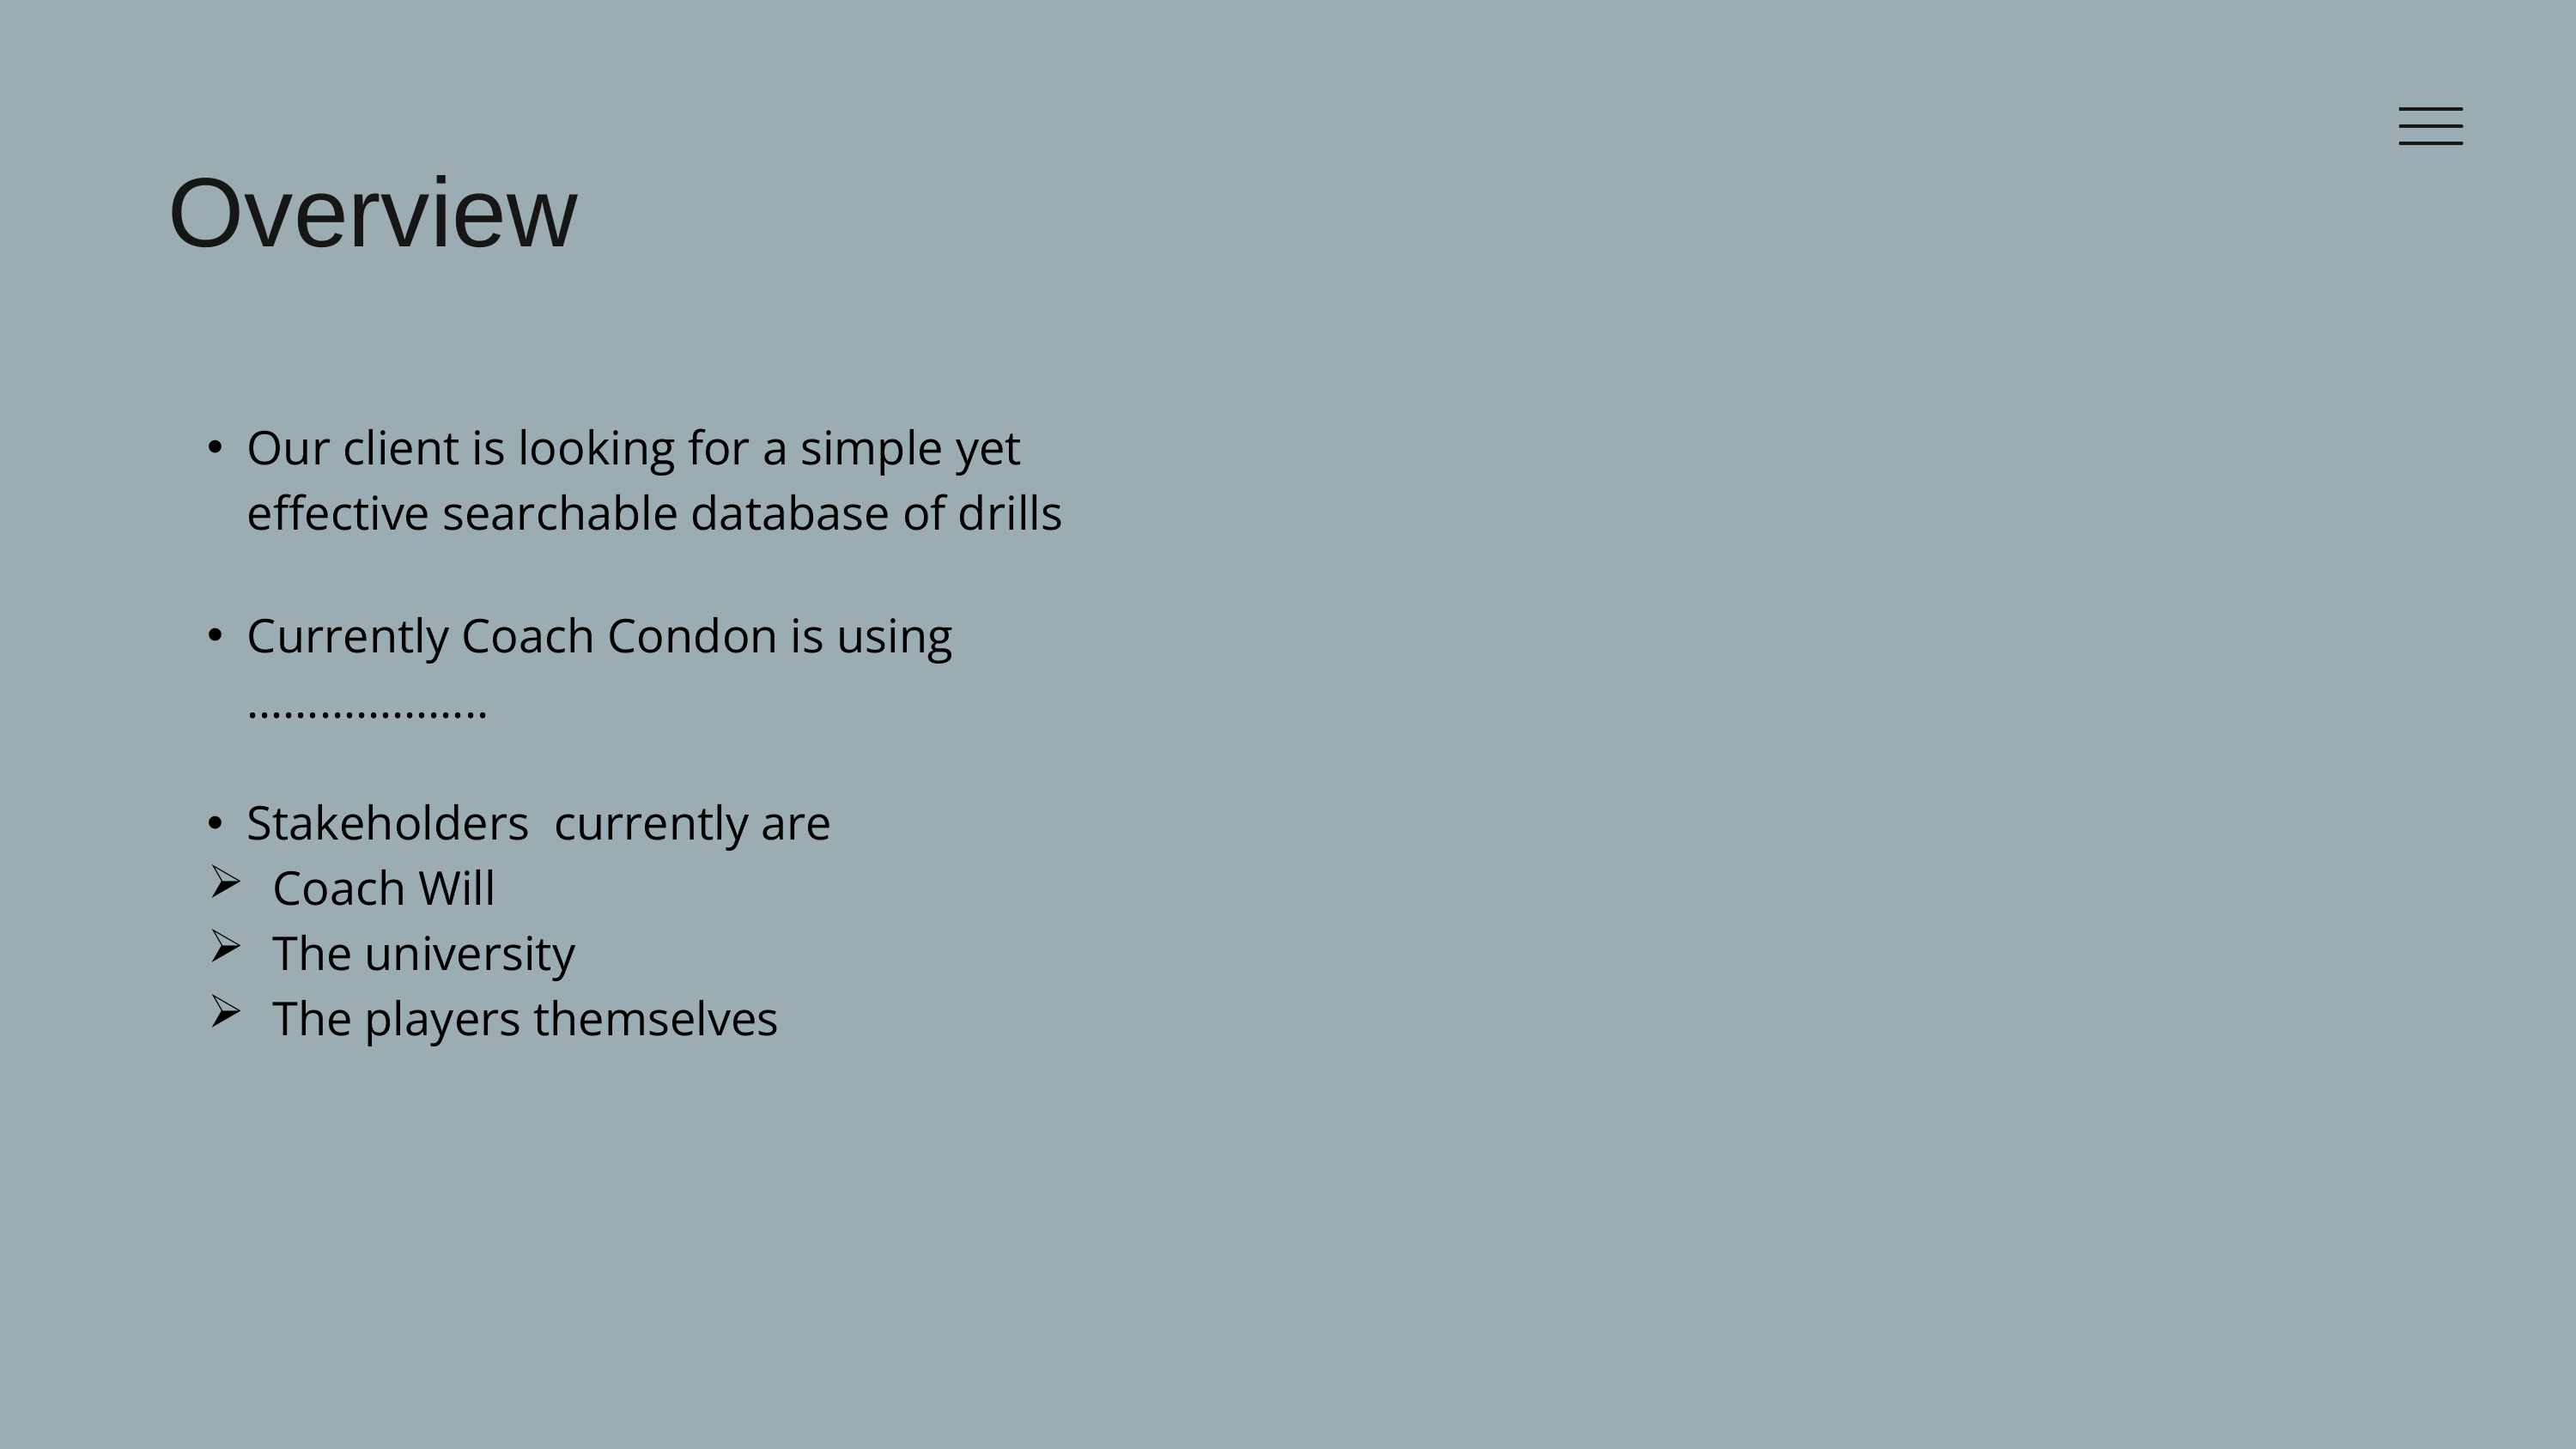

Overview
Our client is looking for a simple yet effective searchable database of drills
Currently Coach Condon is using ………………..
Stakeholders  currently are
Coach Will
The university
The players themselves